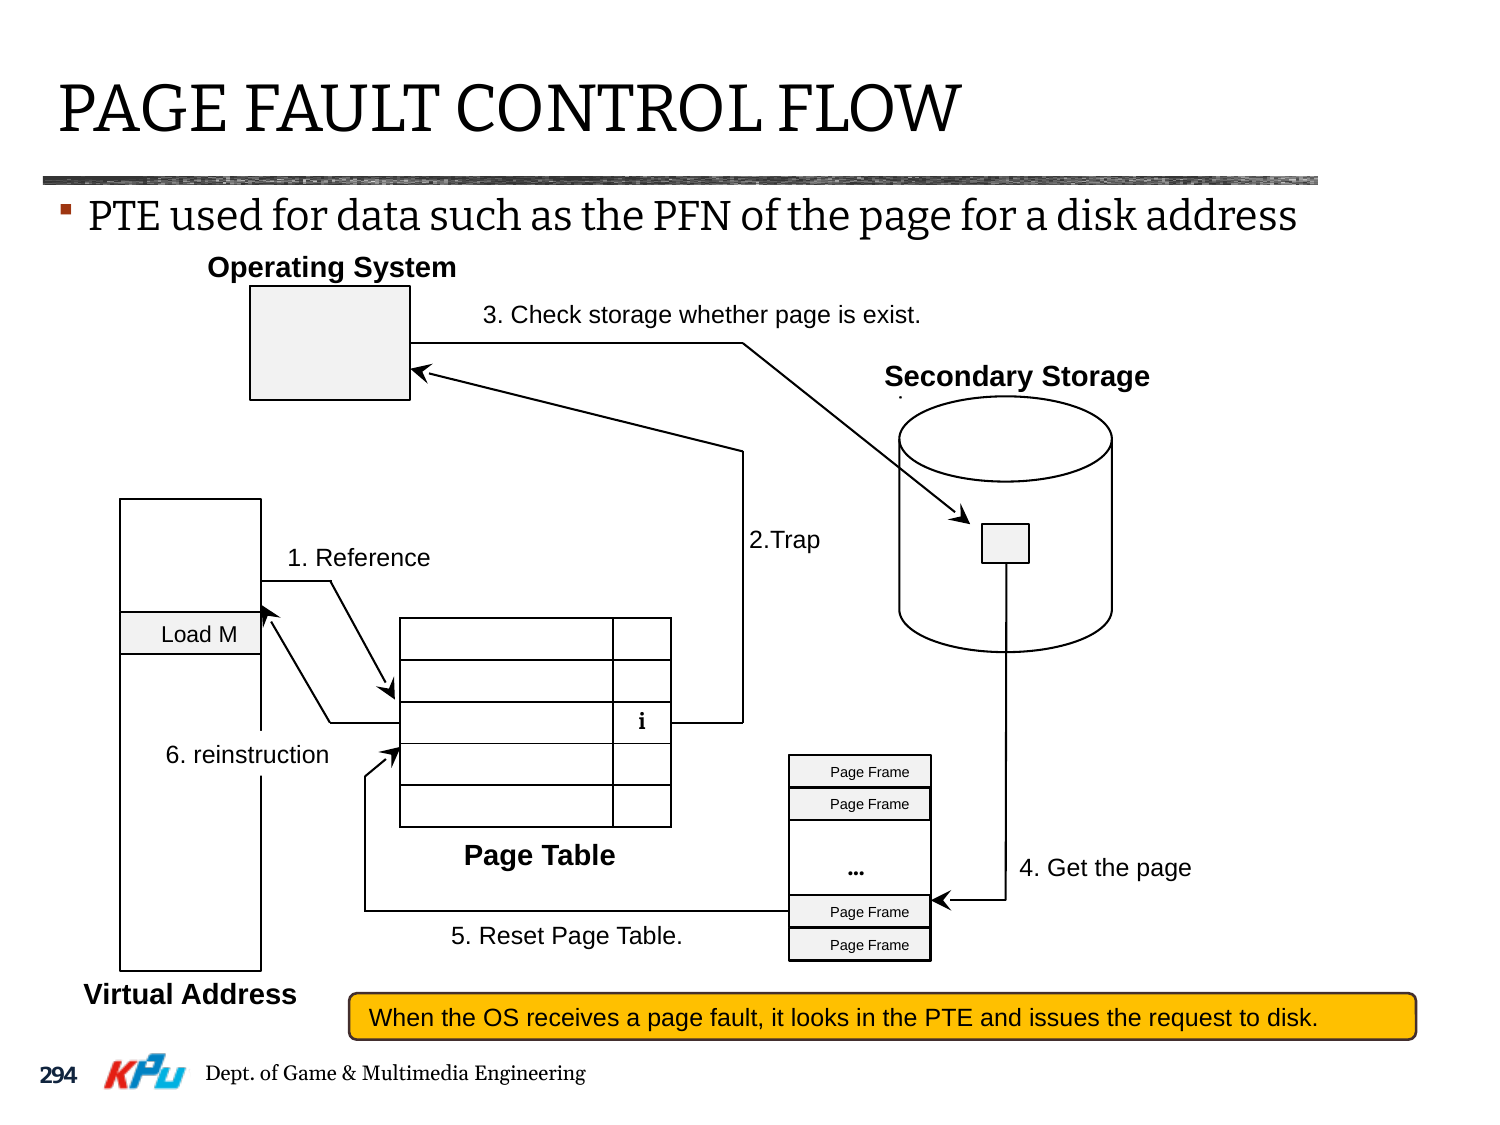

# Page Fault Control Flow
PTE used for data such as the PFN of the page for a disk address

Operating System

3. Check storage whether page is exist.
Secondary Storage

2.Trap

1. Reference
Load M
|  |  |
| --- | --- |
|  |  |
|  | i |
|  |  |
|  |  |
6. reinstruction
Page Frame

Page Frame
Page Table
...
4. Get the page
Page Frame
5. Reset Page Table.
Page Frame
Virtual Address
When the OS receives a page fault, it looks in the PTE and issues the request to disk.
Dept. of Game & Multimedia Engineering
294